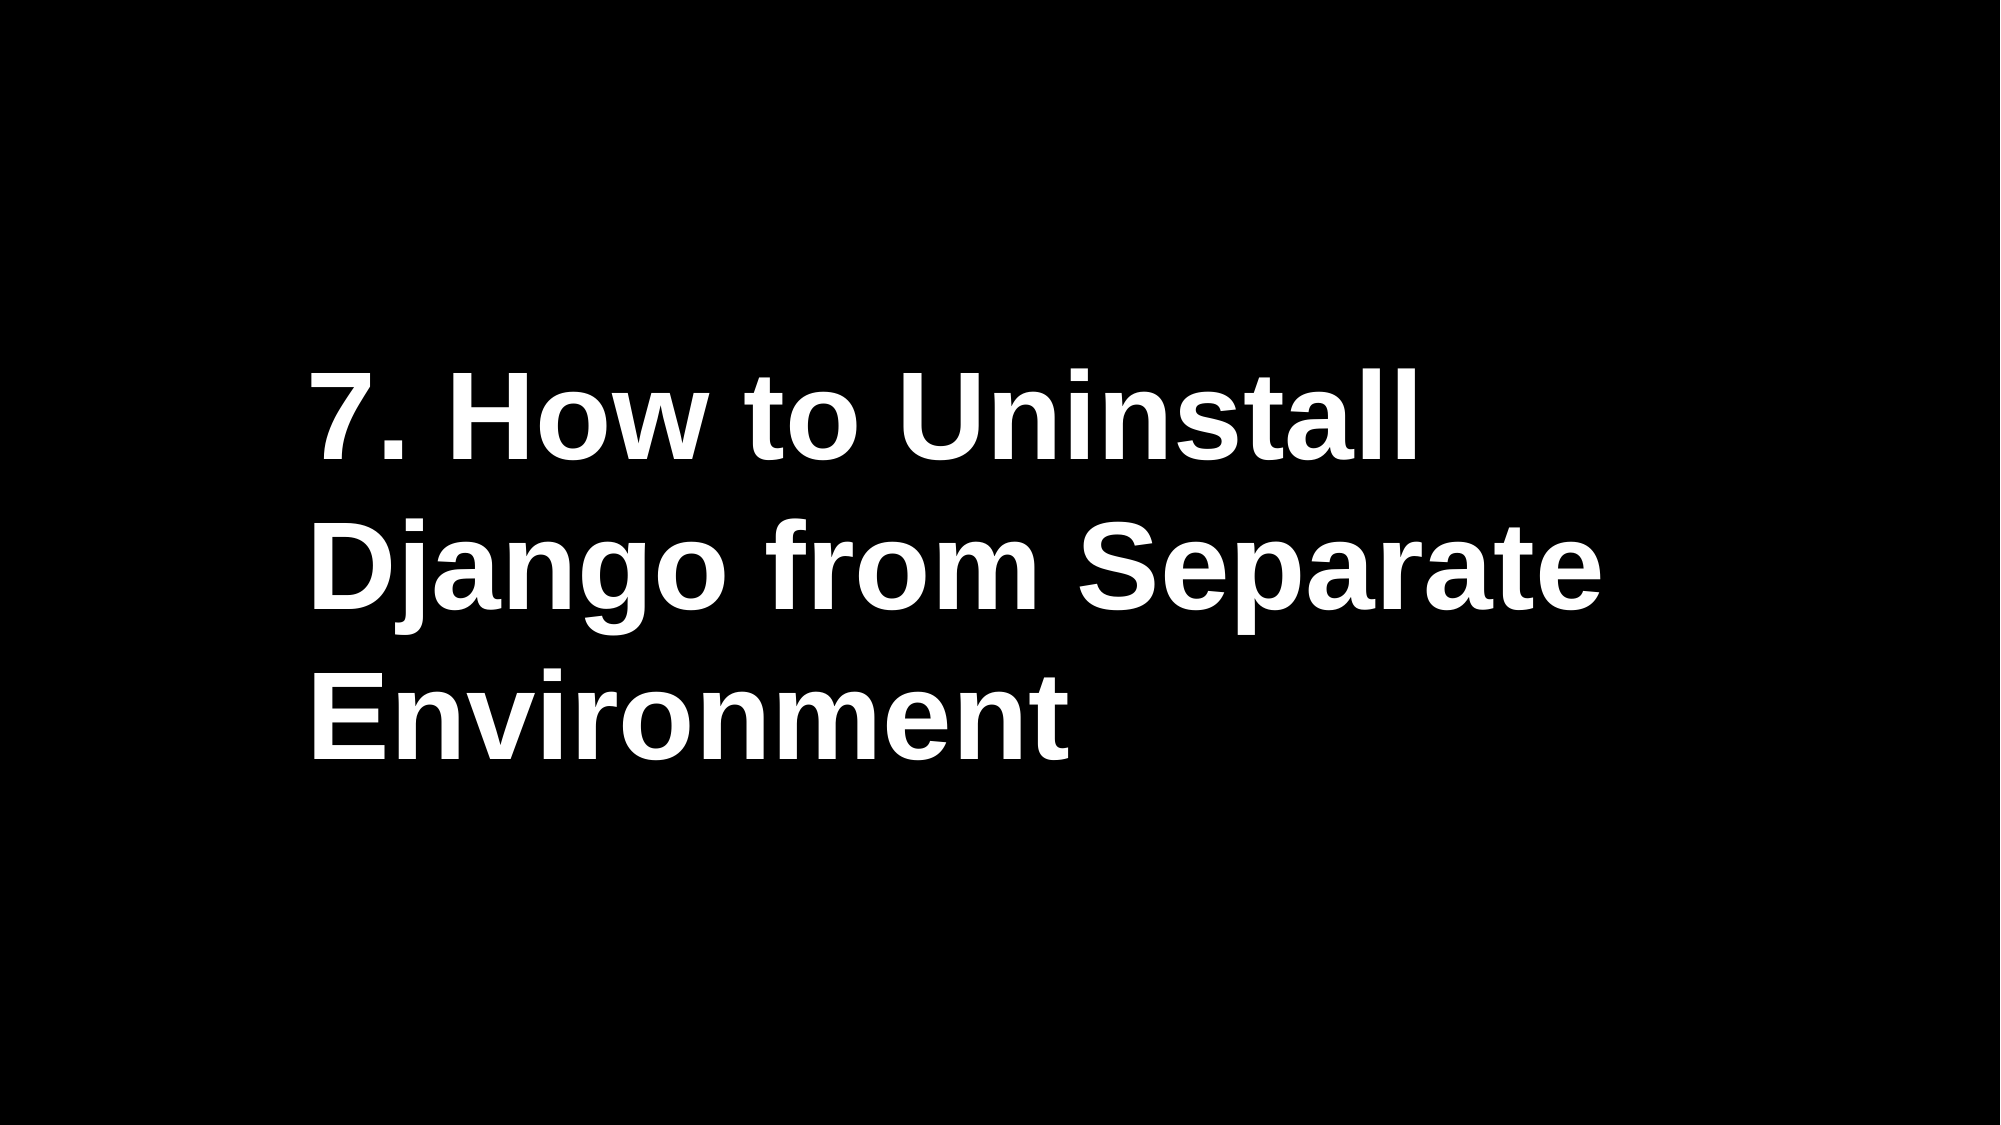

7. How to Uninstall Django from Separate Environment